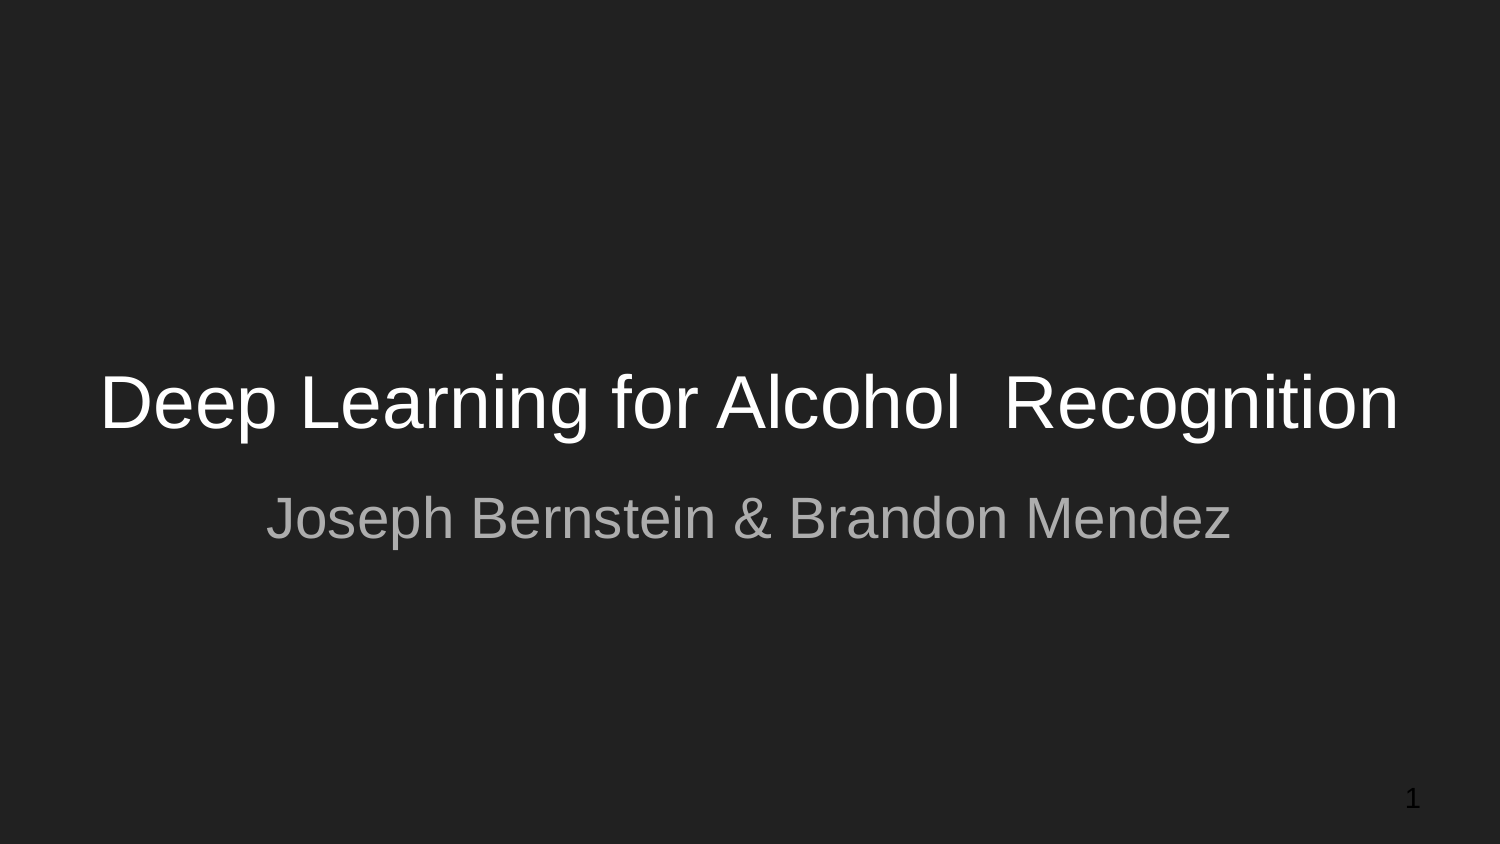

# Deep Learning for Alcohol  Recognition
Joseph Bernstein & Brandon Mendez
1